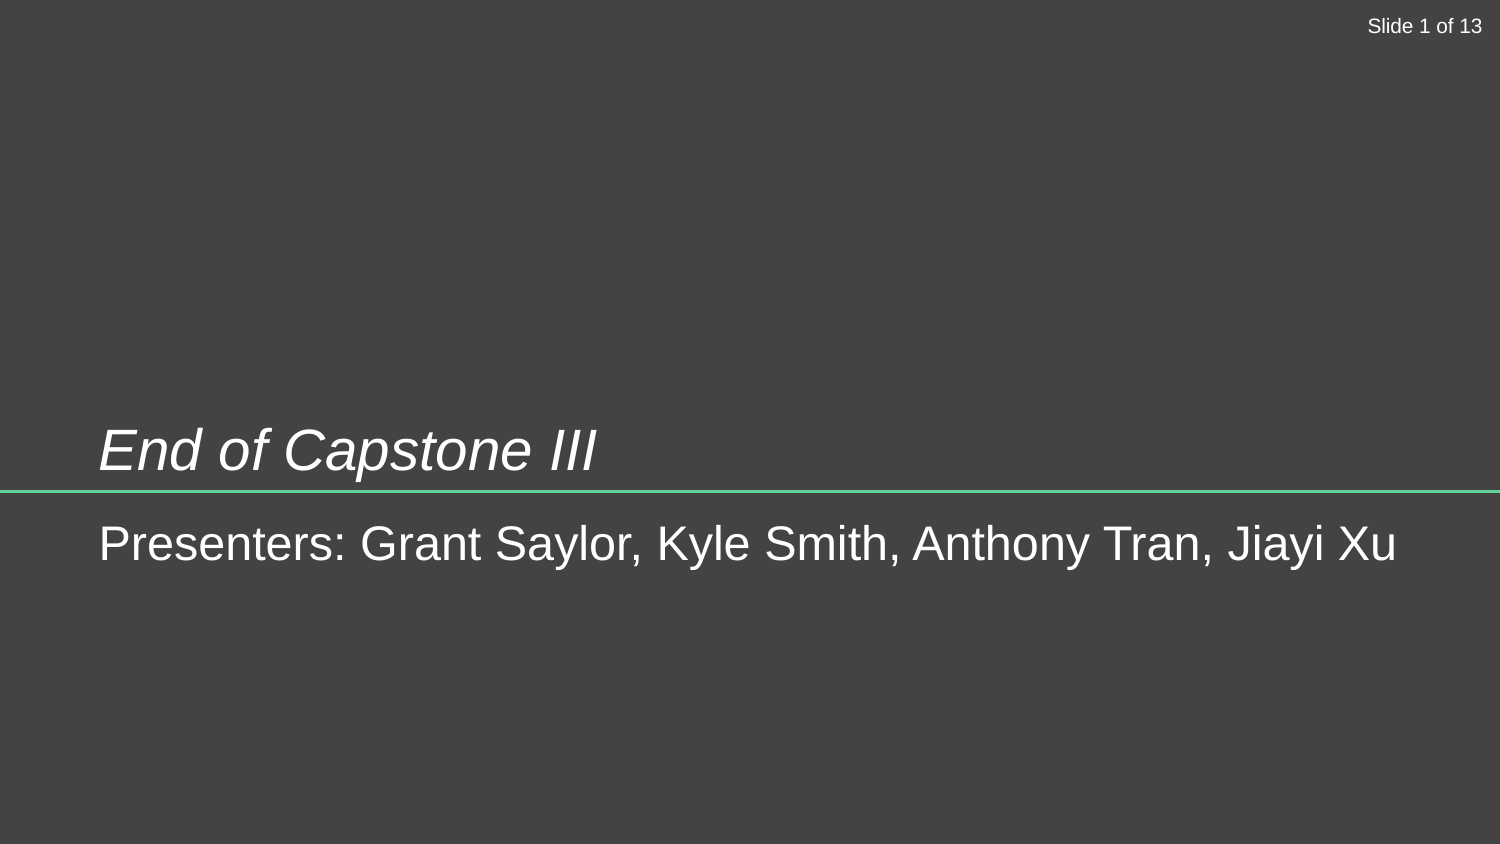

Slide 1 of 13
Grant
# End of Capstone III
Presenters: Grant Saylor, Kyle Smith, Anthony Tran, Jiayi Xu